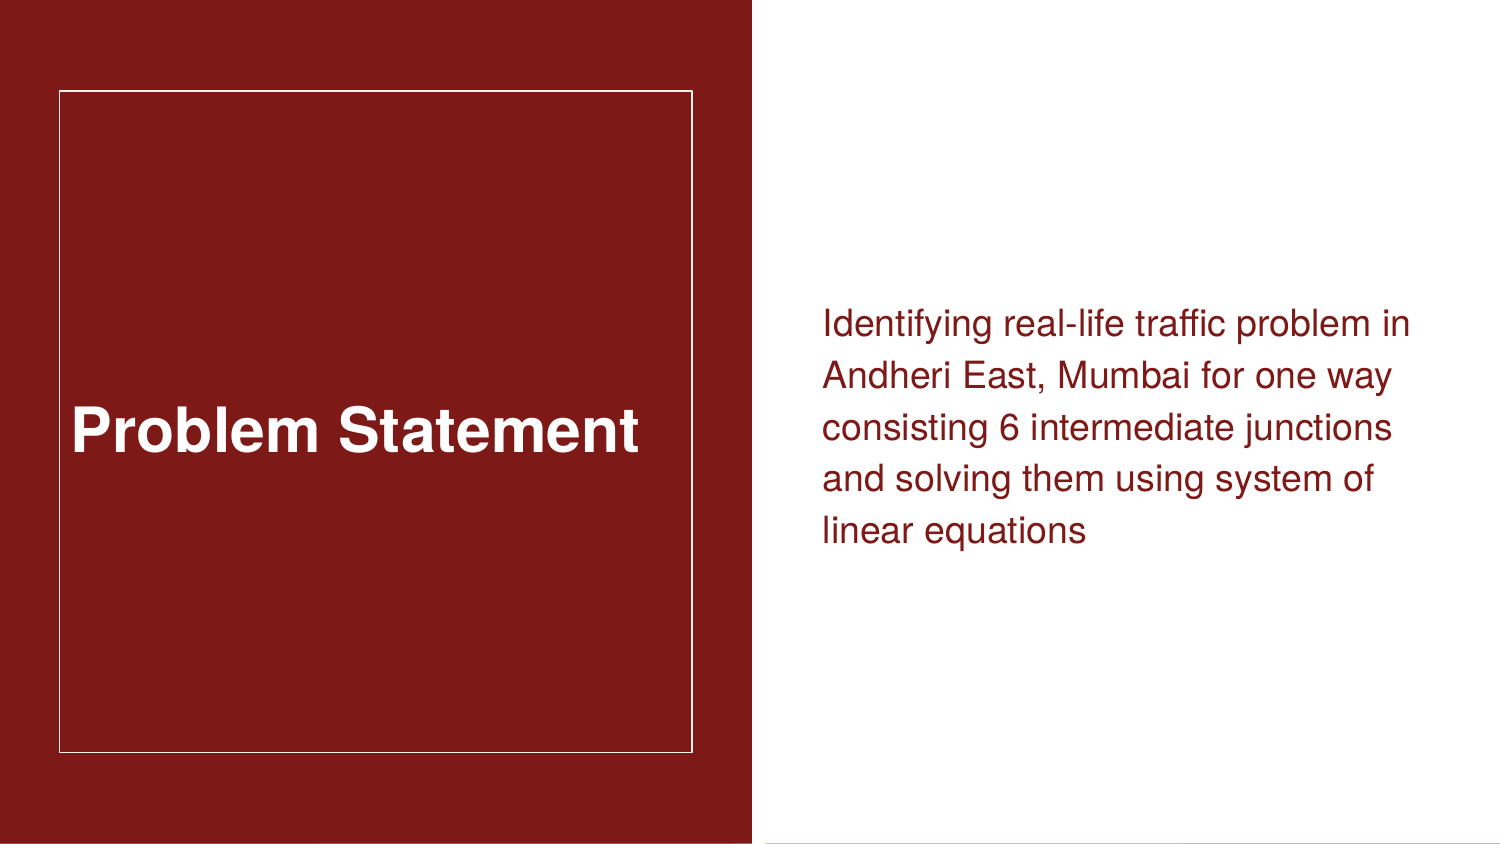

Problem Statement
Identifying real-life traffic problem in Andheri East, Mumbai for one way consisting 6 intermediate junctions and solving them using system of linear equations